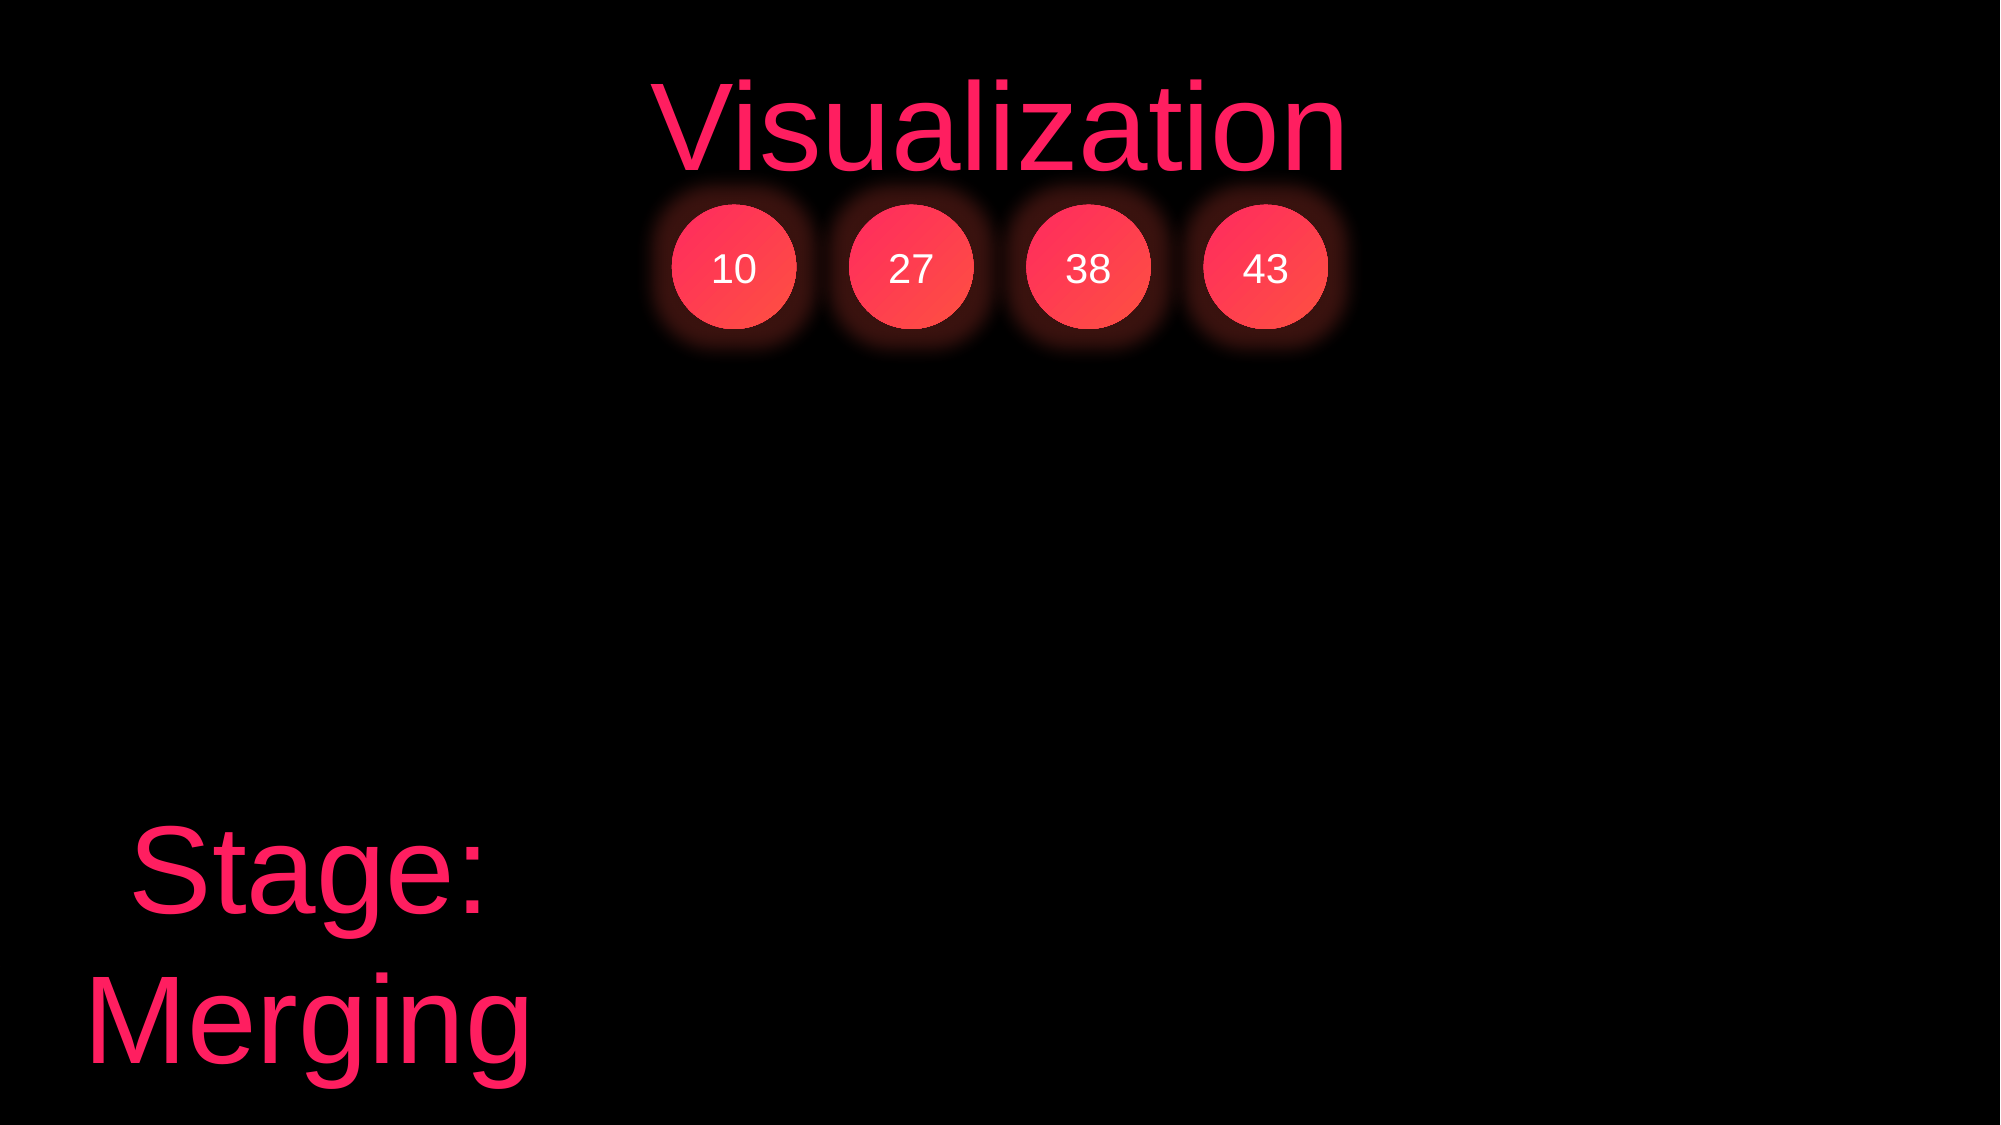

Why (not) to Use?
Stability: Merge sort is a stable sorting algorithm, which means it maintains the relative order of equal elements in the input array.
Guaranteed worst-case performance: Merge sort has a worst-case time complexity of O(N logN), which means it performs well even on large datasets.

Parallelizable: Merge sort is a naturally parallelizable algorithm, which means it can be easily parallelized to take advantage of multiple processors or threads.

Space complexity and Not Optimal for small datasets: Merge sort requires additional memory to store the merged sub-arrays during the sorting process. Also, it requires higher time complexity for smaller datasets.
Complexity
Time Complexity: O(N log N)
Auxiliary Space: O(N)
Visualization
10
27
38
43
Stage:
Merging
Input Size
CPU operations